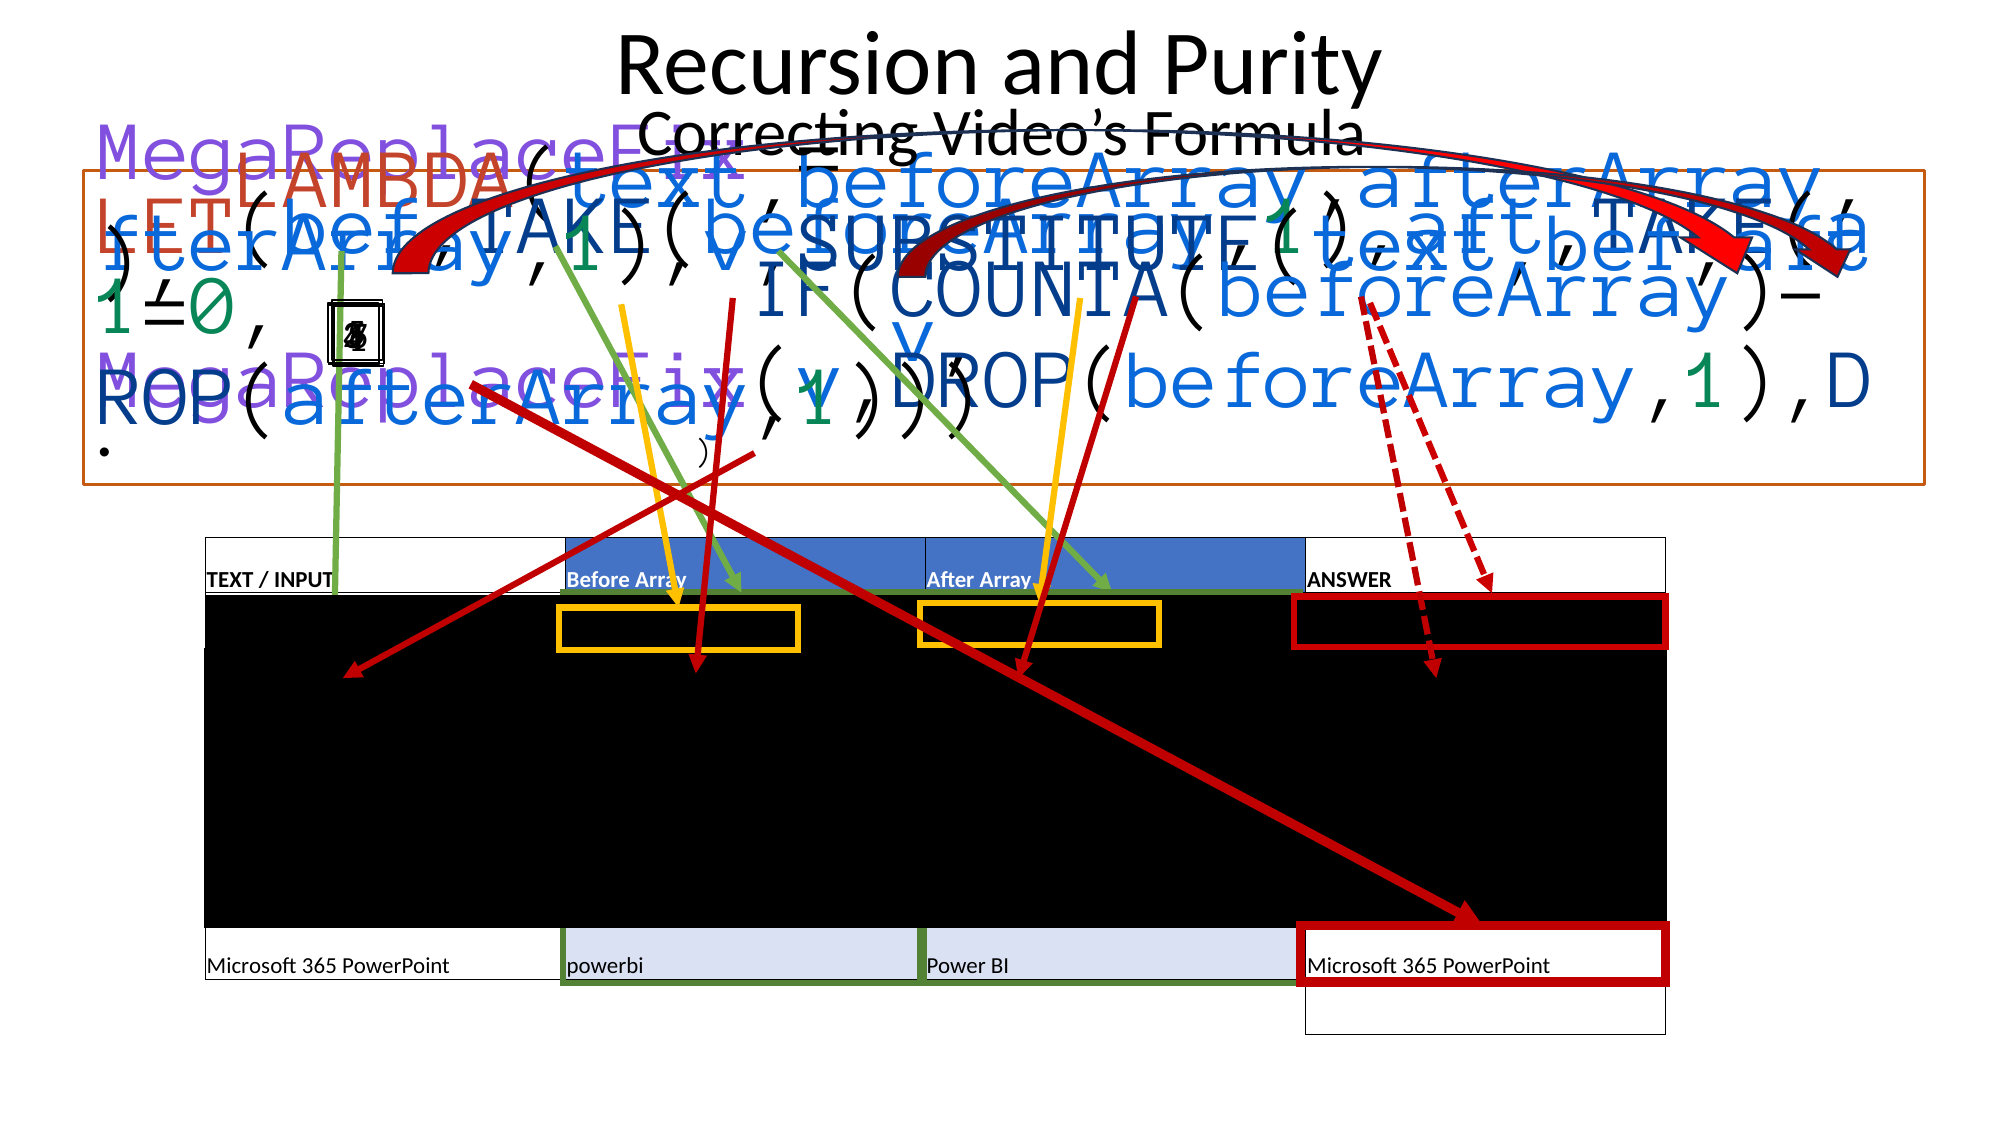

# Recursion and Purity
Correcting Video’s Formula

MegaReplaceFix =
   LAMBDA(text,beforeArray,afterArray,
          LET(bef,TAKE(beforeArray,1),aft,TAKE(afterArray,1),v,SUBSTITUTE(text,bef,aft),
              IF(COUNTA(beforeArray)-1=0,
                 v,
                 MegaReplaceFix(v,DROP(beforeArray,1),DROP(afterArray,1)))
                            )

5
2
3
6
7
4
1
| TEXT / INPUT | Before Array | After Array | ANSWER |
| --- | --- | --- | --- |
| Office 365 Power Point | msexcel | Excel | Office 365 Power Point |
| Office 365 Power Point | Power Point | PowerPoint | Office 365 PowerPoint |
| Office 365 PowerPoint | PPT | PowerPoint | Office 365 PowerPoint |
| Office 365 PowerPoint | Office 365 | Microsoft 365 | Microsoft 365 PowerPoint |
| Microsoft 365 PowerPoint | onenote | One Note | Microsoft 365 PowerPoint |
| Microsoft 365 PowerPoint | PowerQuery | Power Query | Microsoft 365 PowerPoint |
| Microsoft 365 PowerPoint | powerbi | Power BI | Microsoft 365 PowerPoint |
|  |  |  |  |